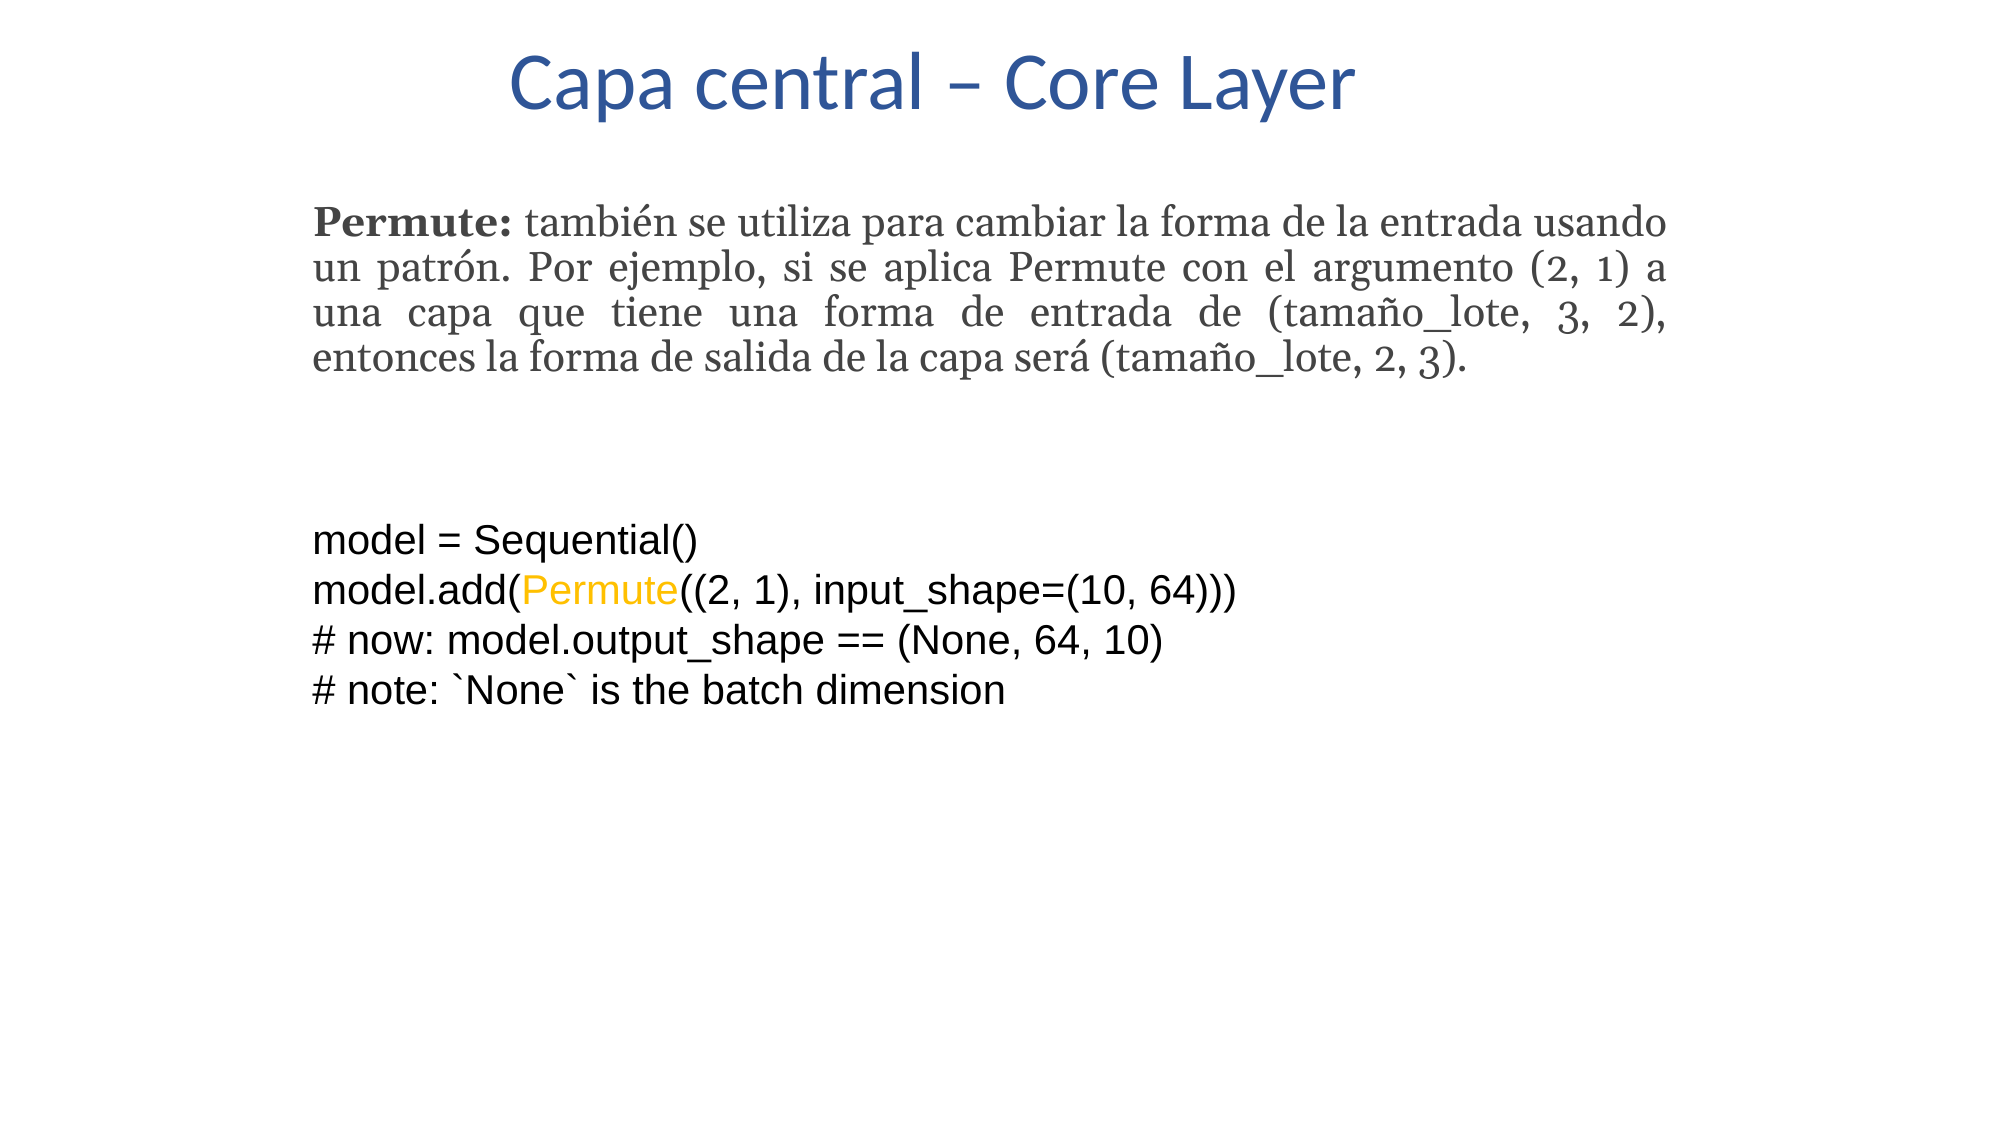

# Capa central – Core Layer
Permute: también se utiliza para cambiar la forma de la entrada usando un patrón. Por ejemplo, si se aplica Permute con el argumento (2, 1) a una capa que tiene una forma de entrada de (tamaño_lote, 3, 2), entonces la forma de salida de la capa será (tamaño_lote, 2, 3).

model = Sequential()
model.add(Permute((2, 1), input_shape=(10, 64)))
# now: model.output_shape == (None, 64, 10)
# note: `None` is the batch dimension